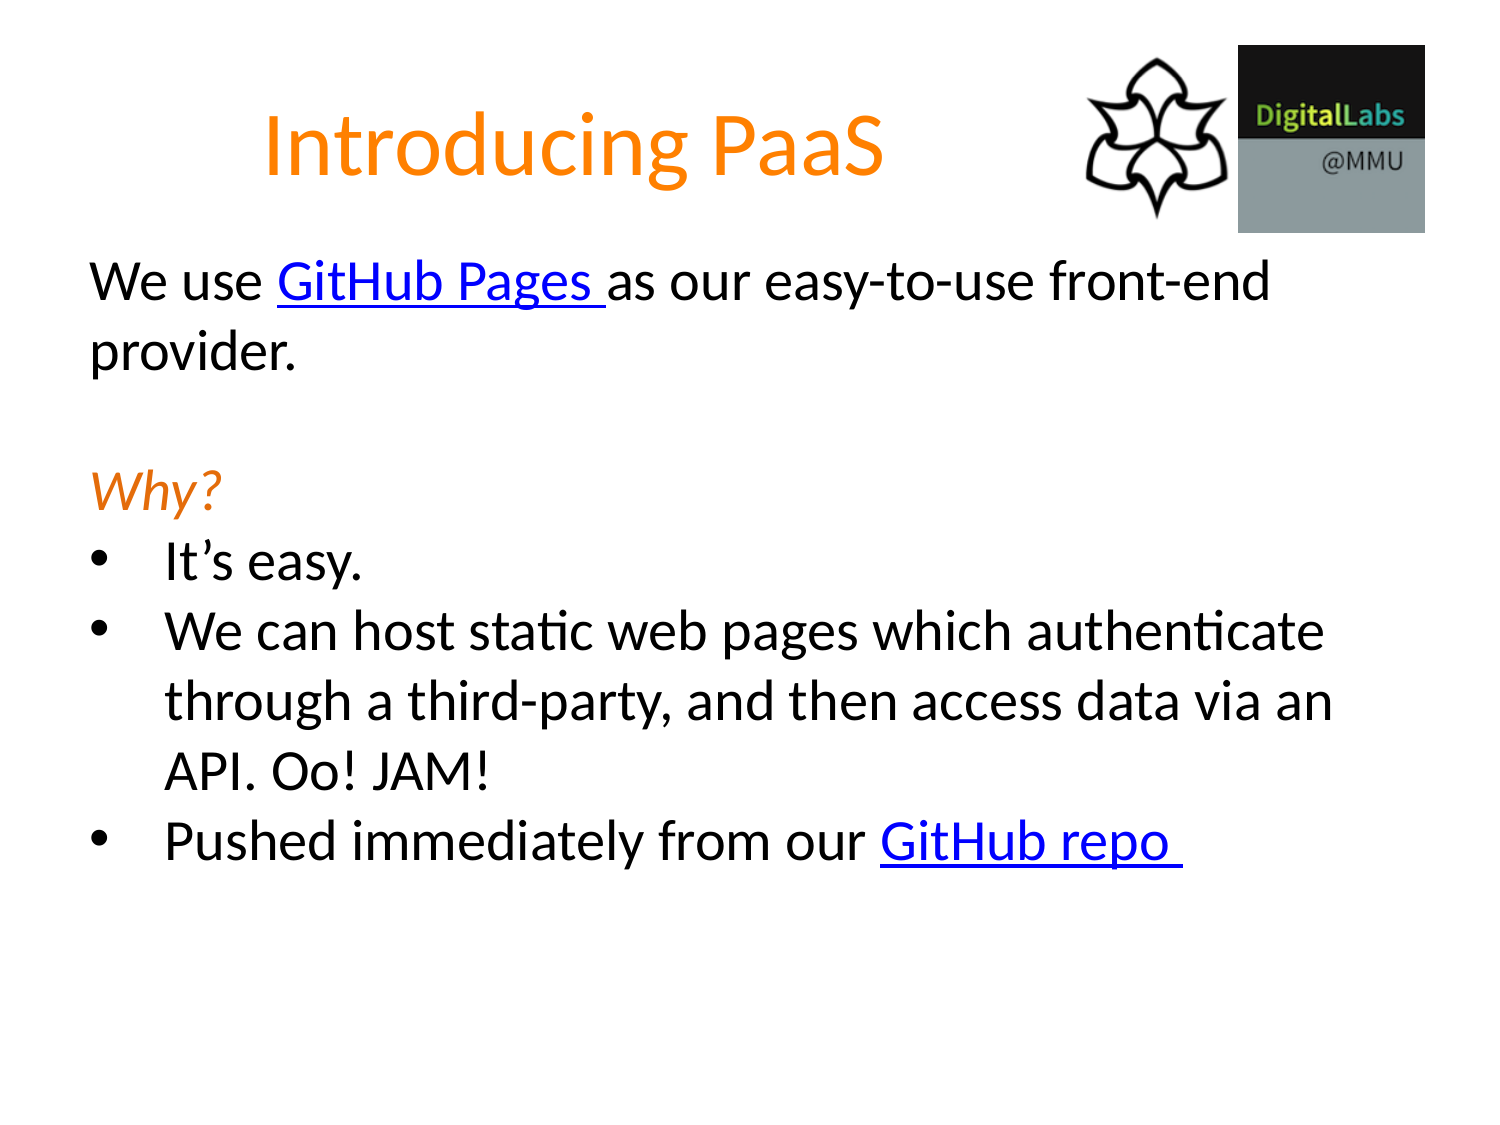

# Introducing PaaS
We use GitHub Pages as our easy-to-use front-end provider.

Why?
It’s easy.
We can host static web pages which authenticate through a third-party, and then access data via an API. Oo! JAM!
Pushed immediately from our GitHub repo